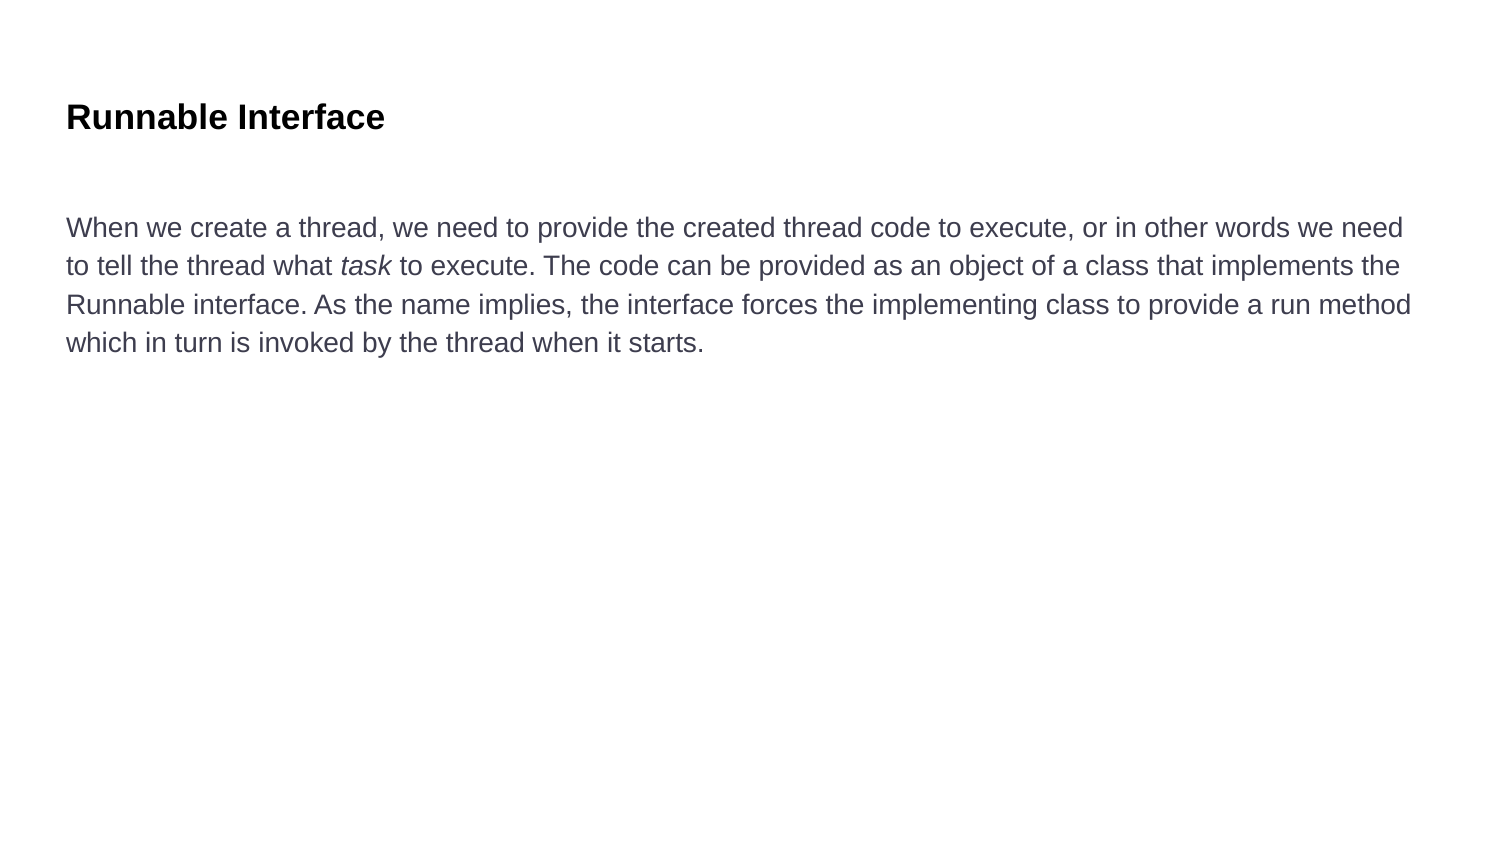

# Runnable Interface

When we create a thread, we need to provide the created thread code to execute, or in other words we need to tell the thread what task to execute. The code can be provided as an object of a class that implements the Runnable interface. As the name implies, the interface forces the implementing class to provide a run method which in turn is invoked by the thread when it starts.